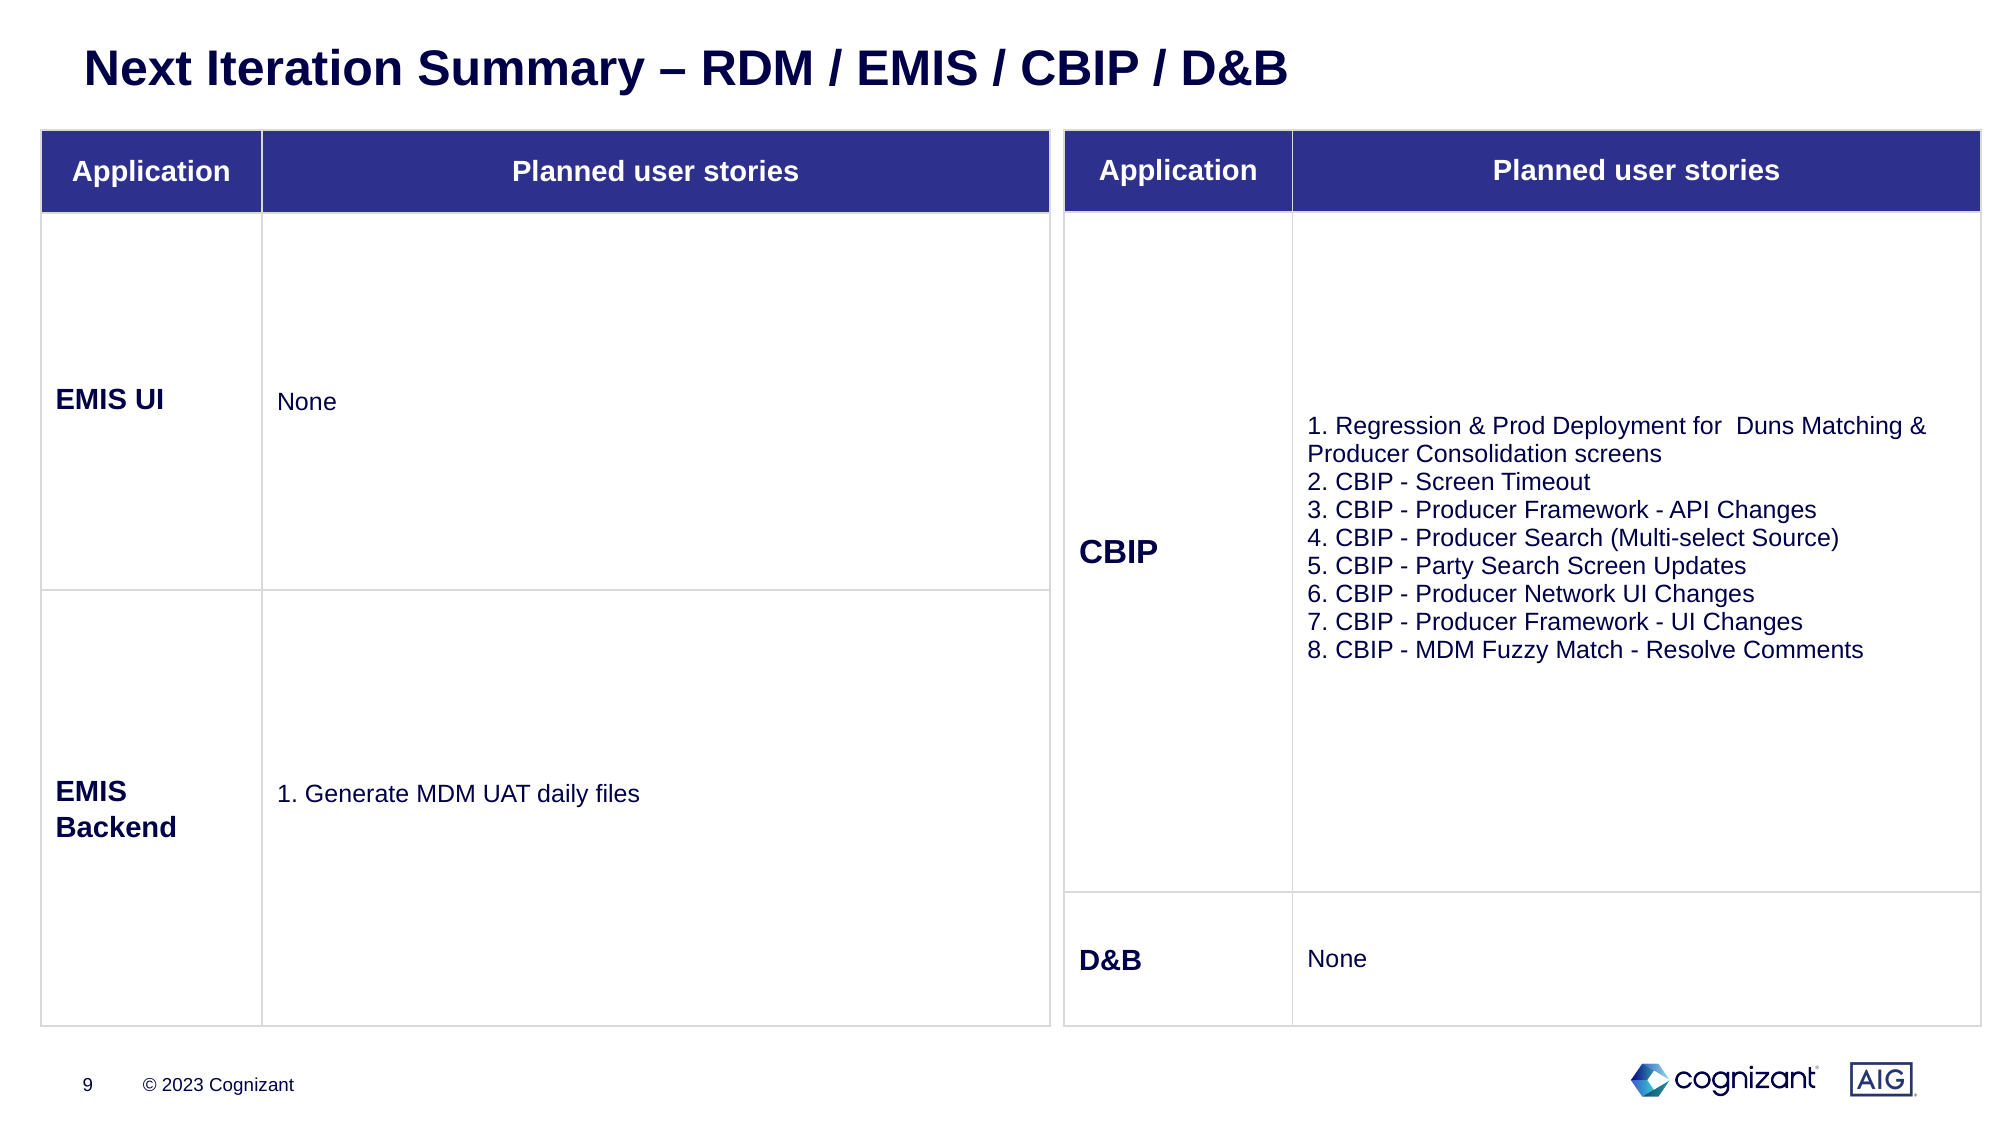

# Next Iteration Summary – RDM / EMIS / CBIP / D&B
| Application | Planned user stories |
| --- | --- |
| EMIS UI | None |
| EMIS Backend | 1. Generate MDM UAT daily files |
| Application | Planned user stories |
| --- | --- |
| CBIP | 1. Regression & Prod Deployment for Duns Matching & Producer Consolidation screens 2. CBIP - Screen Timeout 3. CBIP - Producer Framework - API Changes 4. CBIP - Producer Search (Multi-select Source) 5. CBIP - Party Search Screen Updates 6. CBIP - Producer Network UI Changes 7. CBIP - Producer Framework - UI Changes 8. CBIP - MDM Fuzzy Match - Resolve Comments |
| D&B | None |